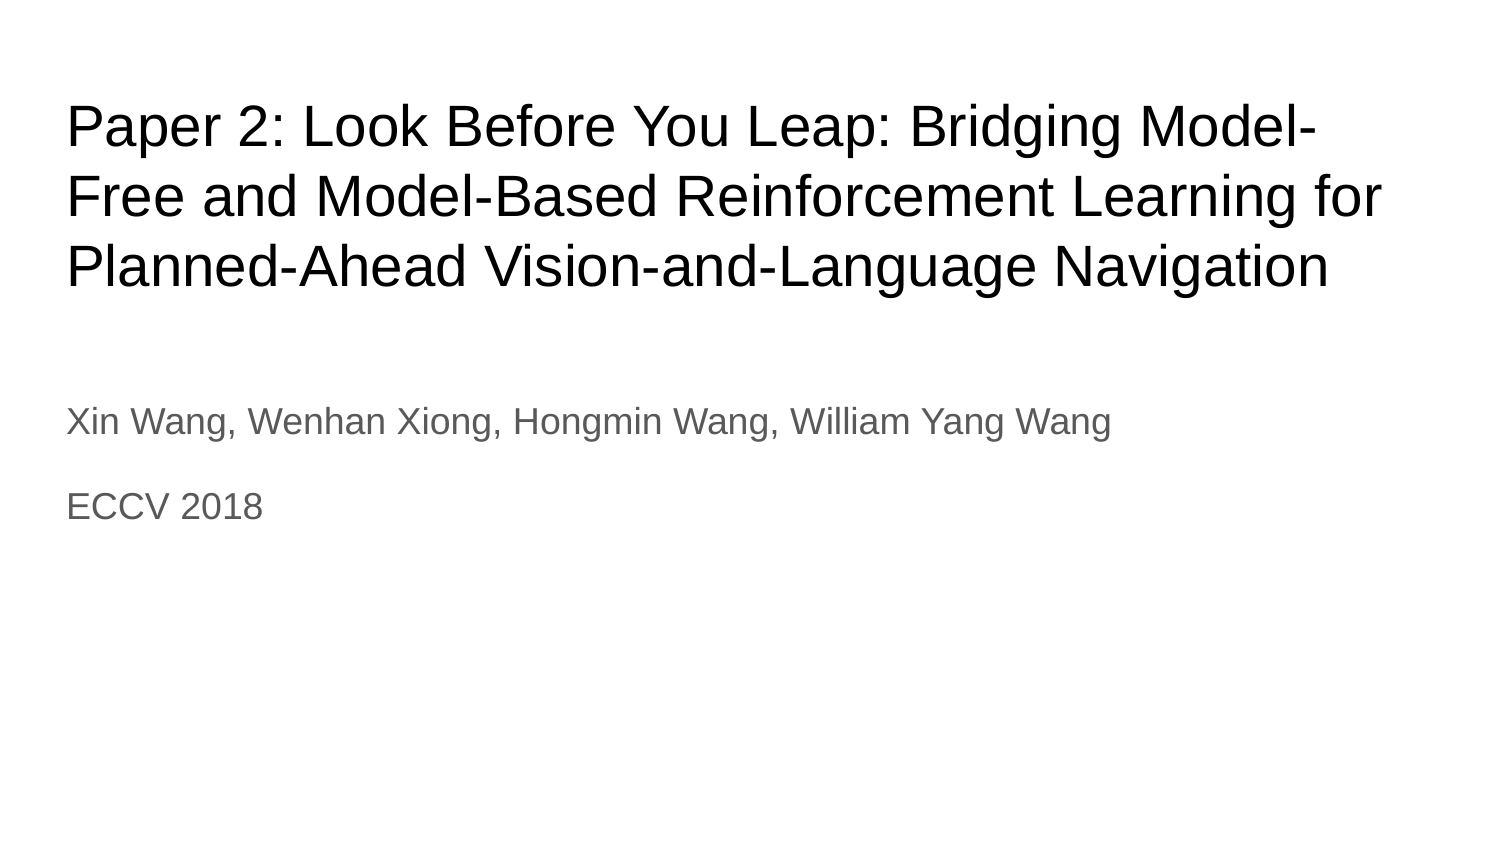

# Paper 2: Look Before You Leap: Bridging Model-Free and Model-Based Reinforcement Learning for Planned-Ahead Vision-and-Language Navigation
Xin Wang, Wenhan Xiong, Hongmin Wang, William Yang Wang
ECCV 2018